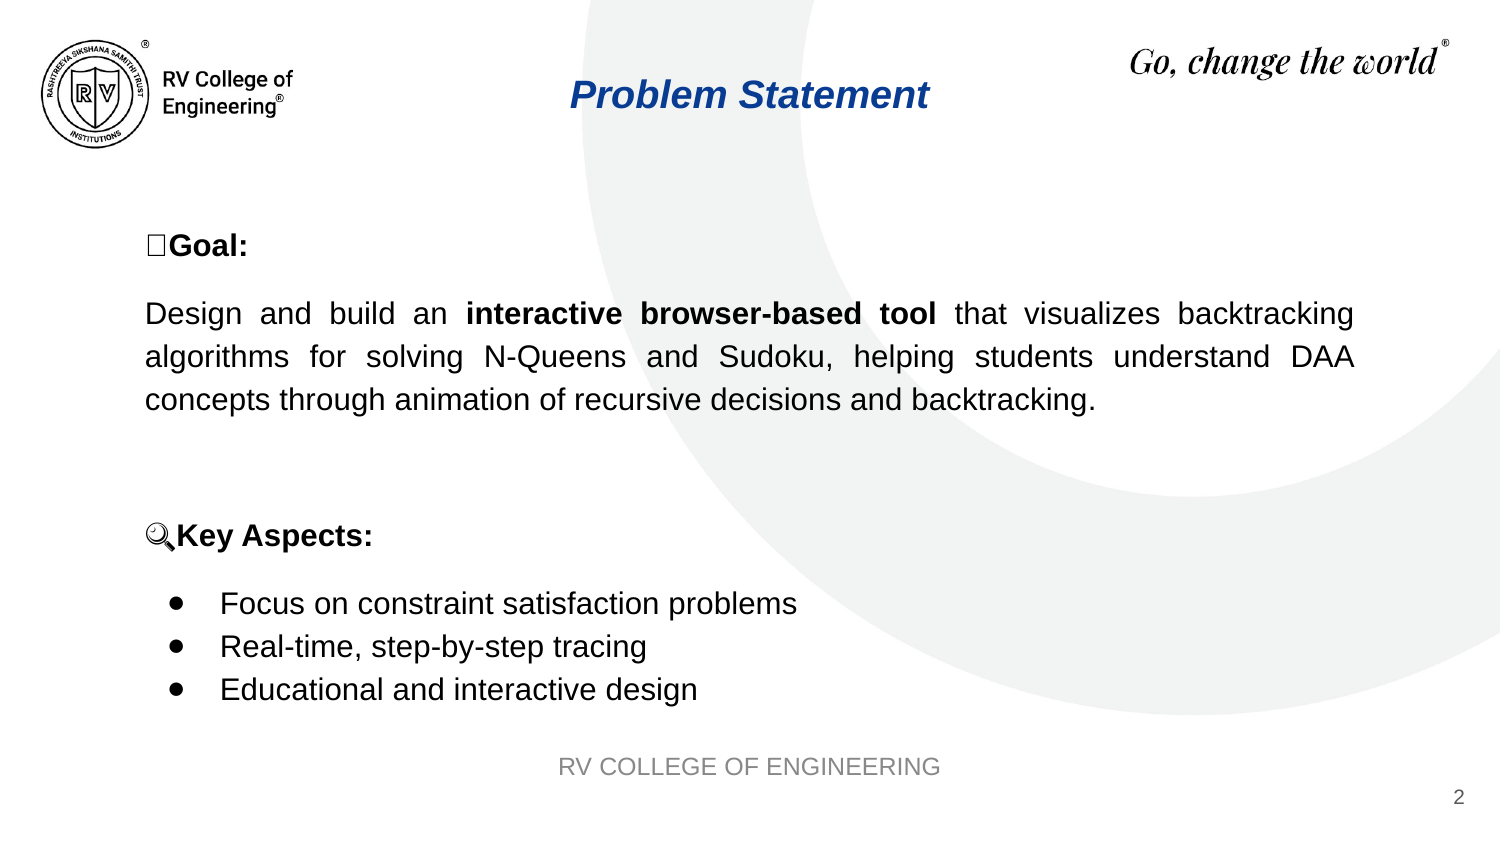

# Problem Statement
🧩Goal:
Design and build an interactive browser-based tool that visualizes backtracking algorithms for solving N-Queens and Sudoku, helping students understand DAA concepts through animation of recursive decisions and backtracking.

🔍Key Aspects:
Focus on constraint satisfaction problems
Real-time, step-by-step tracing
Educational and interactive design
RV COLLEGE OF ENGINEERING
2